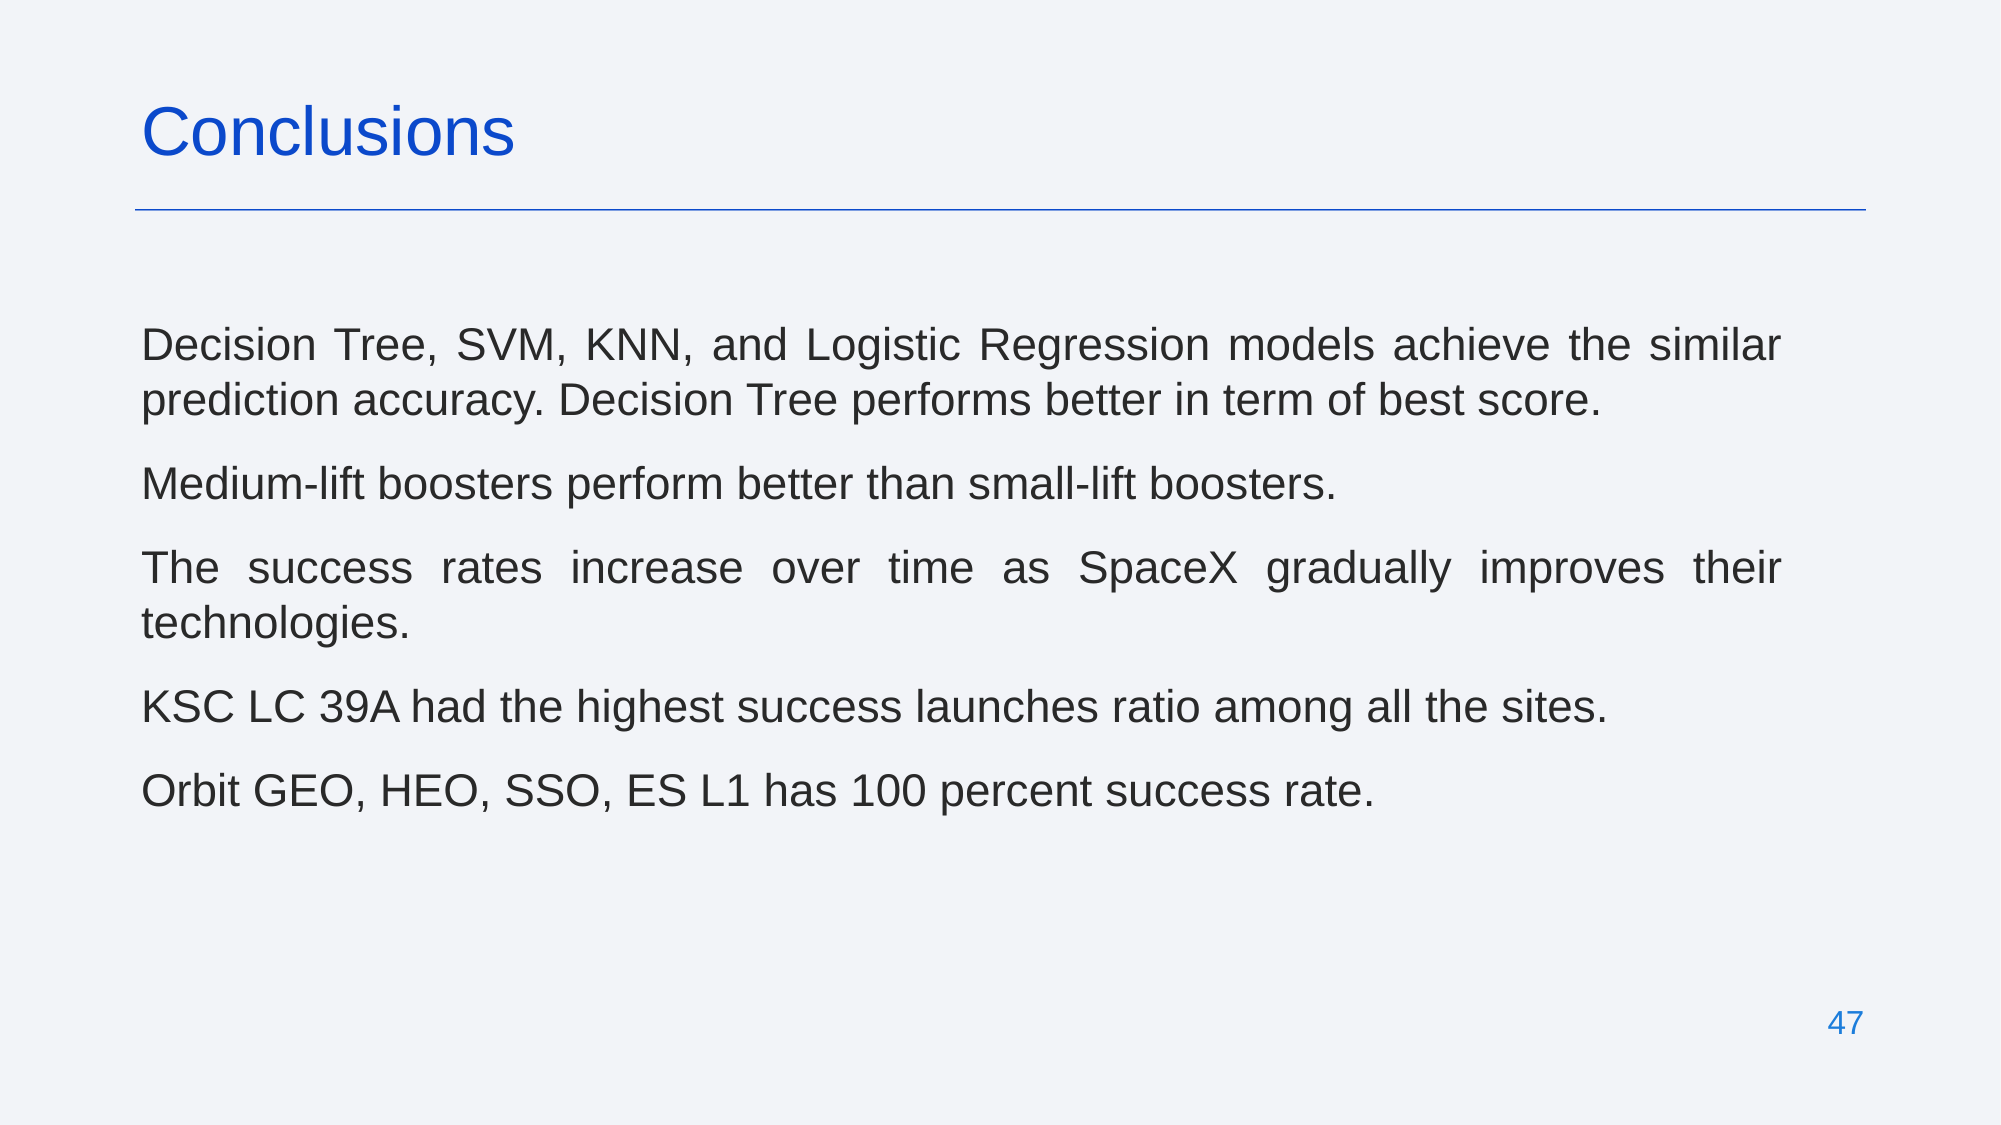

Conclusions
Decision Tree, SVM, KNN, and Logistic Regression models achieve the similar prediction accuracy. Decision Tree performs better in term of best score.
Medium-lift boosters perform better than small-lift boosters.
The success rates increase over time as SpaceX gradually improves their technologies.
KSC LC 39A had the highest success launches ratio among all the sites.
Orbit GEO, HEO, SSO, ES L1 has 100 percent success rate.
47